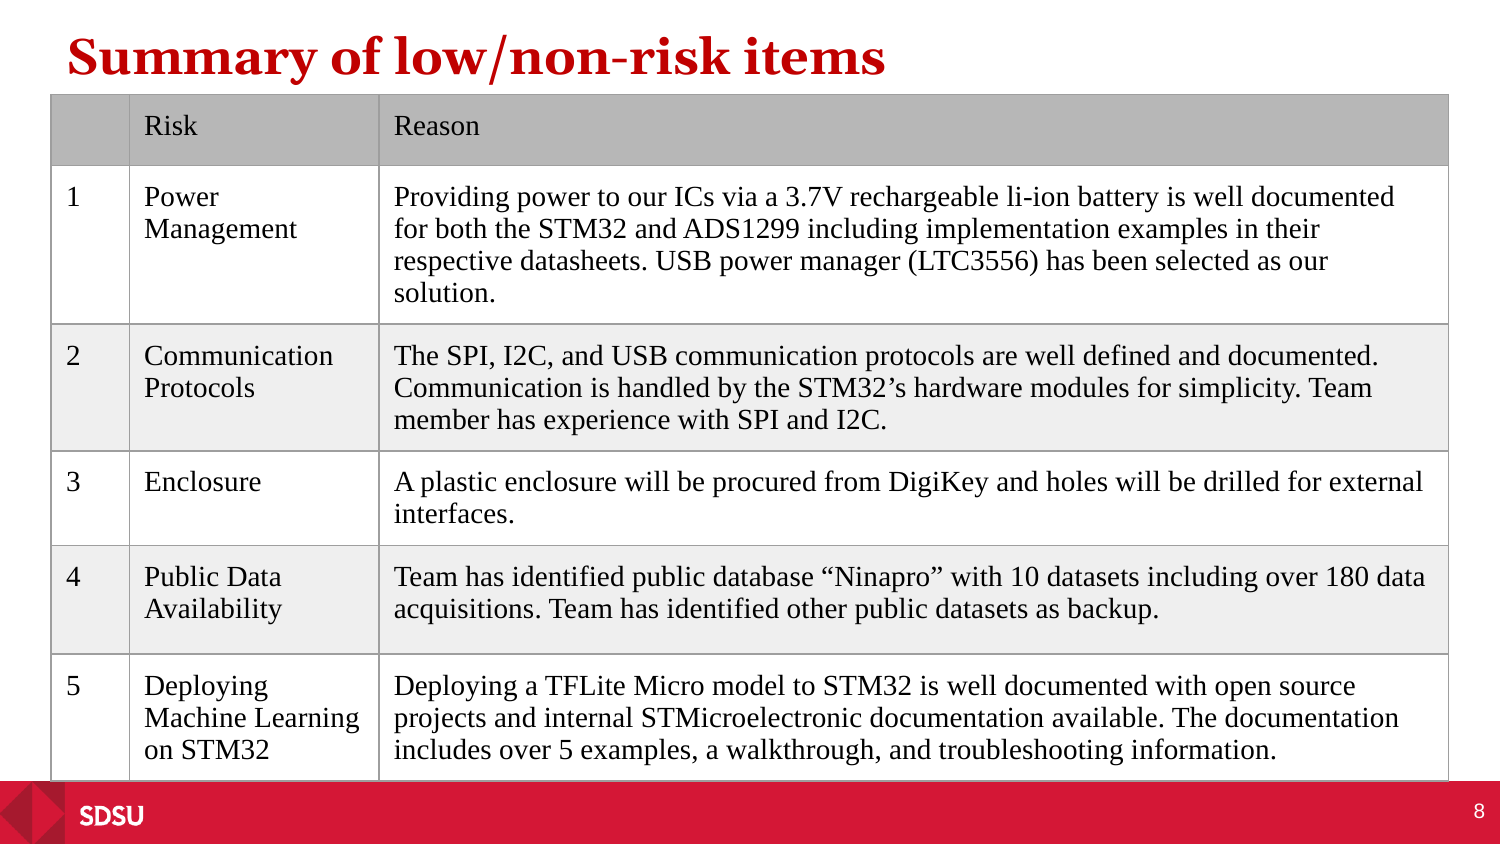

# Summary of low/non-risk items
|  | Risk | Reason |
| --- | --- | --- |
| 1 | Power Management | Providing power to our ICs via a 3.7V rechargeable li-ion battery is well documented for both the STM32 and ADS1299 including implementation examples in their respective datasheets. USB power manager (LTC3556) has been selected as our solution. |
| 2 | Communication Protocols | The SPI, I2C, and USB communication protocols are well defined and documented. Communication is handled by the STM32’s hardware modules for simplicity. Team member has experience with SPI and I2C. |
| 3 | Enclosure | A plastic enclosure will be procured from DigiKey and holes will be drilled for external interfaces. |
| 4 | Public Data Availability | Team has identified public database “Ninapro” with 10 datasets including over 180 data acquisitions. Team has identified other public datasets as backup. |
| 5 | Deploying Machine Learning on STM32 | Deploying a TFLite Micro model to STM32 is well documented with open source projects and internal STMicroelectronic documentation available. The documentation includes over 5 examples, a walkthrough, and troubleshooting information. |
8